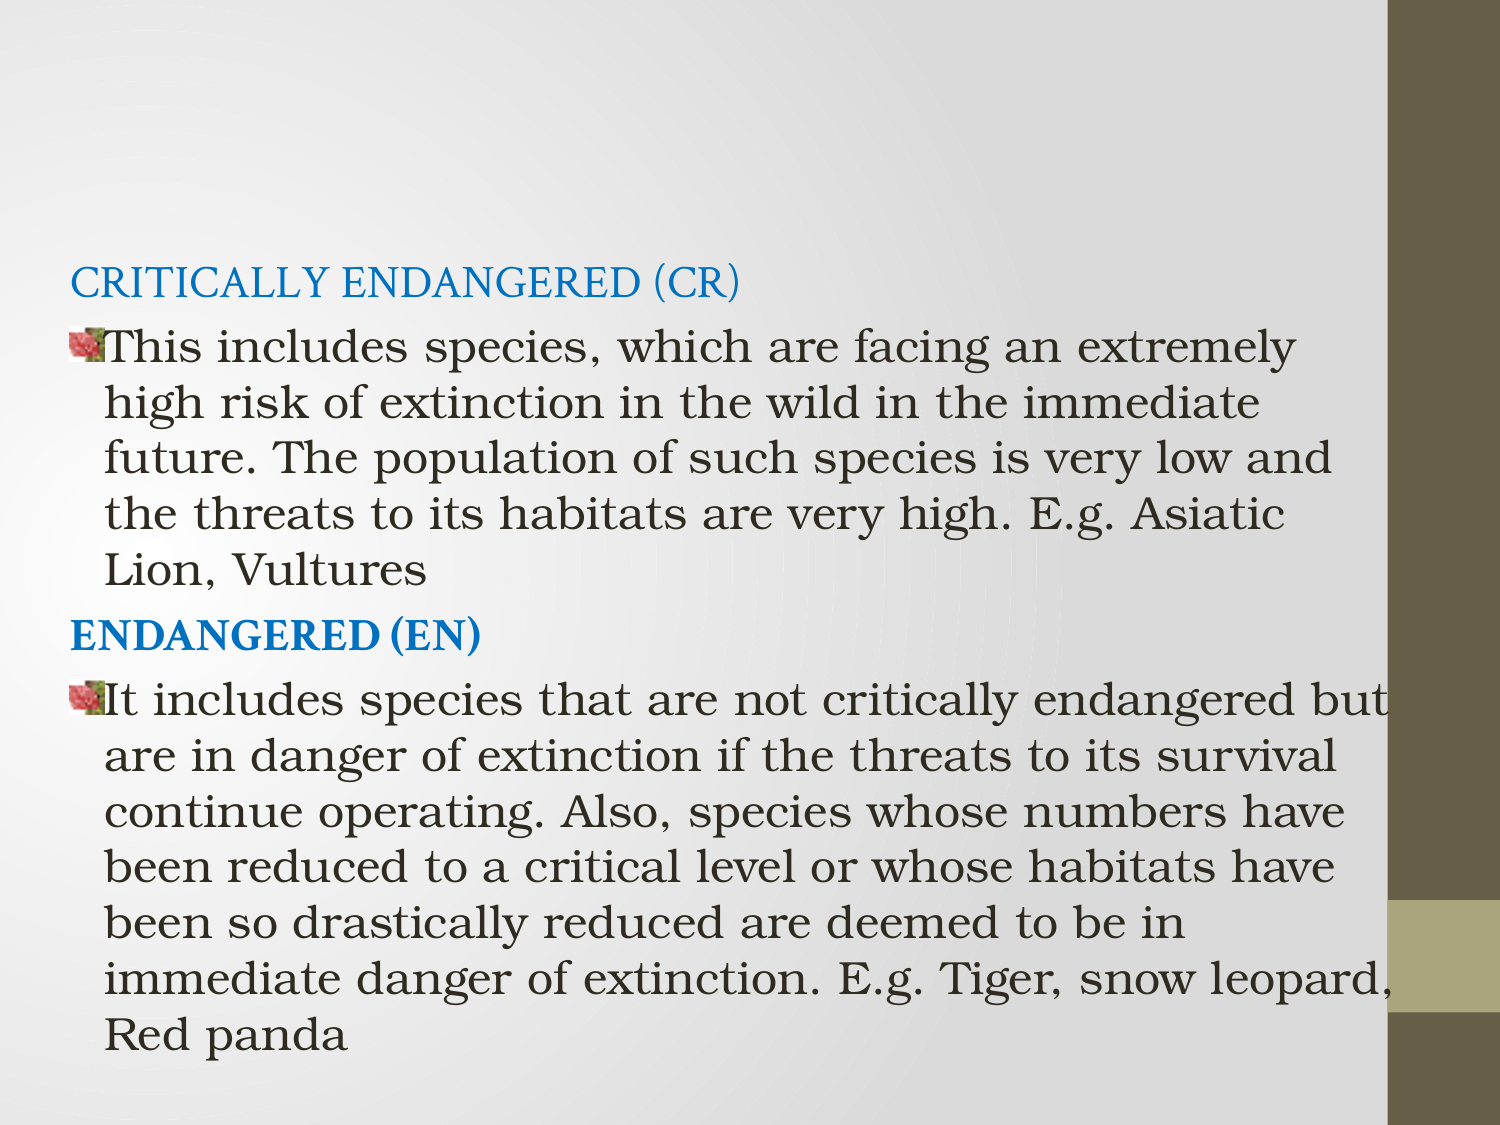

CRITICALLY ENDANGERED (CR)
This includes species, which are facing an extremely high risk of extinction in the wild in the immediate future. The population of such species is very low and the threats to its habitats are very high. E.g. Asiatic Lion, Vultures
ENDANGERED (EN)
It includes species that are not critically endangered but are in danger of extinction if the threats to its survival continue operating. Also, species whose numbers have been reduced to a critical level or whose habitats have been so drastically reduced are deemed to be in immediate danger of extinction. E.g. Tiger, snow leopard, Red panda